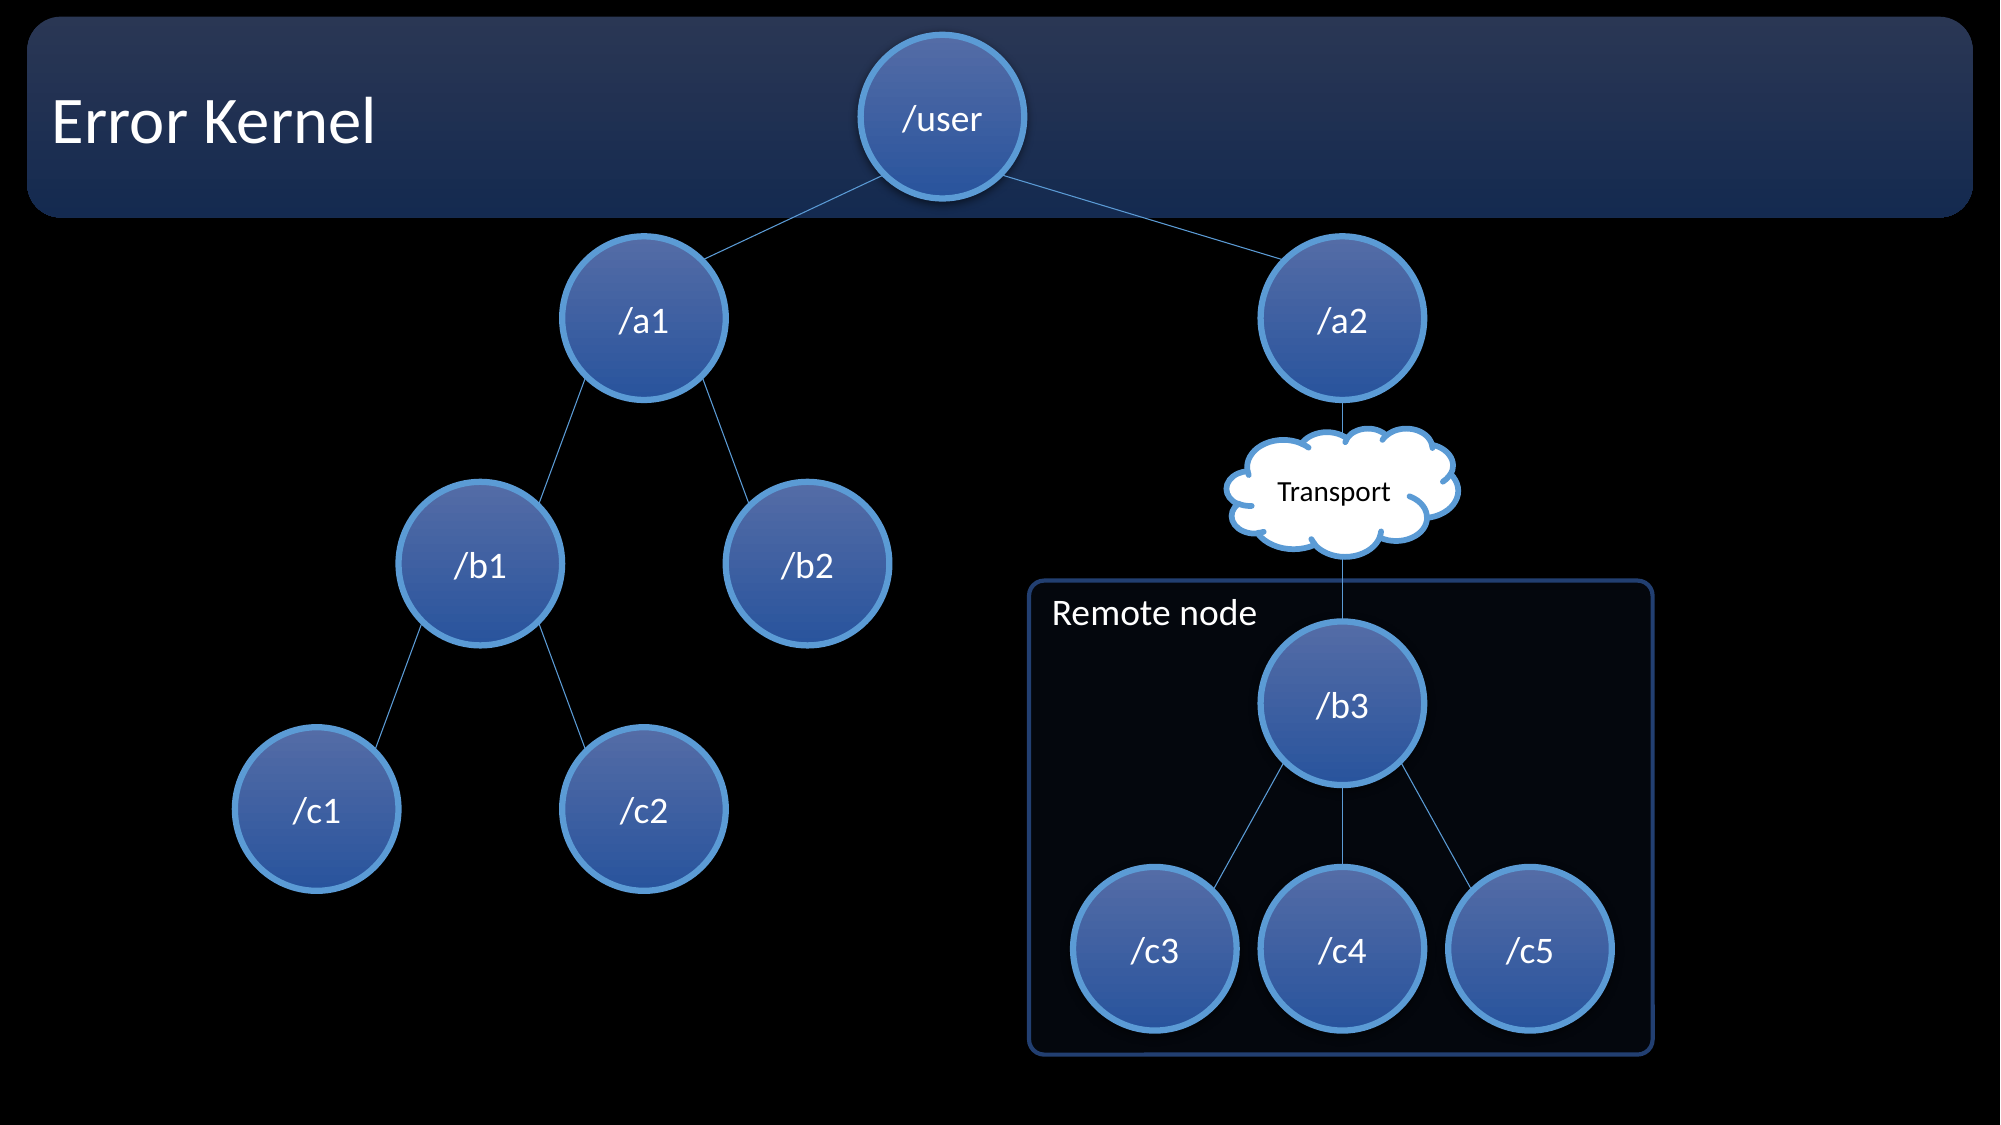

Error Kernel
/user
/a1
/a2
Transport
/b1
/b2

Remote node
/b3
/c1
/c2
/c5
/c3
/c4